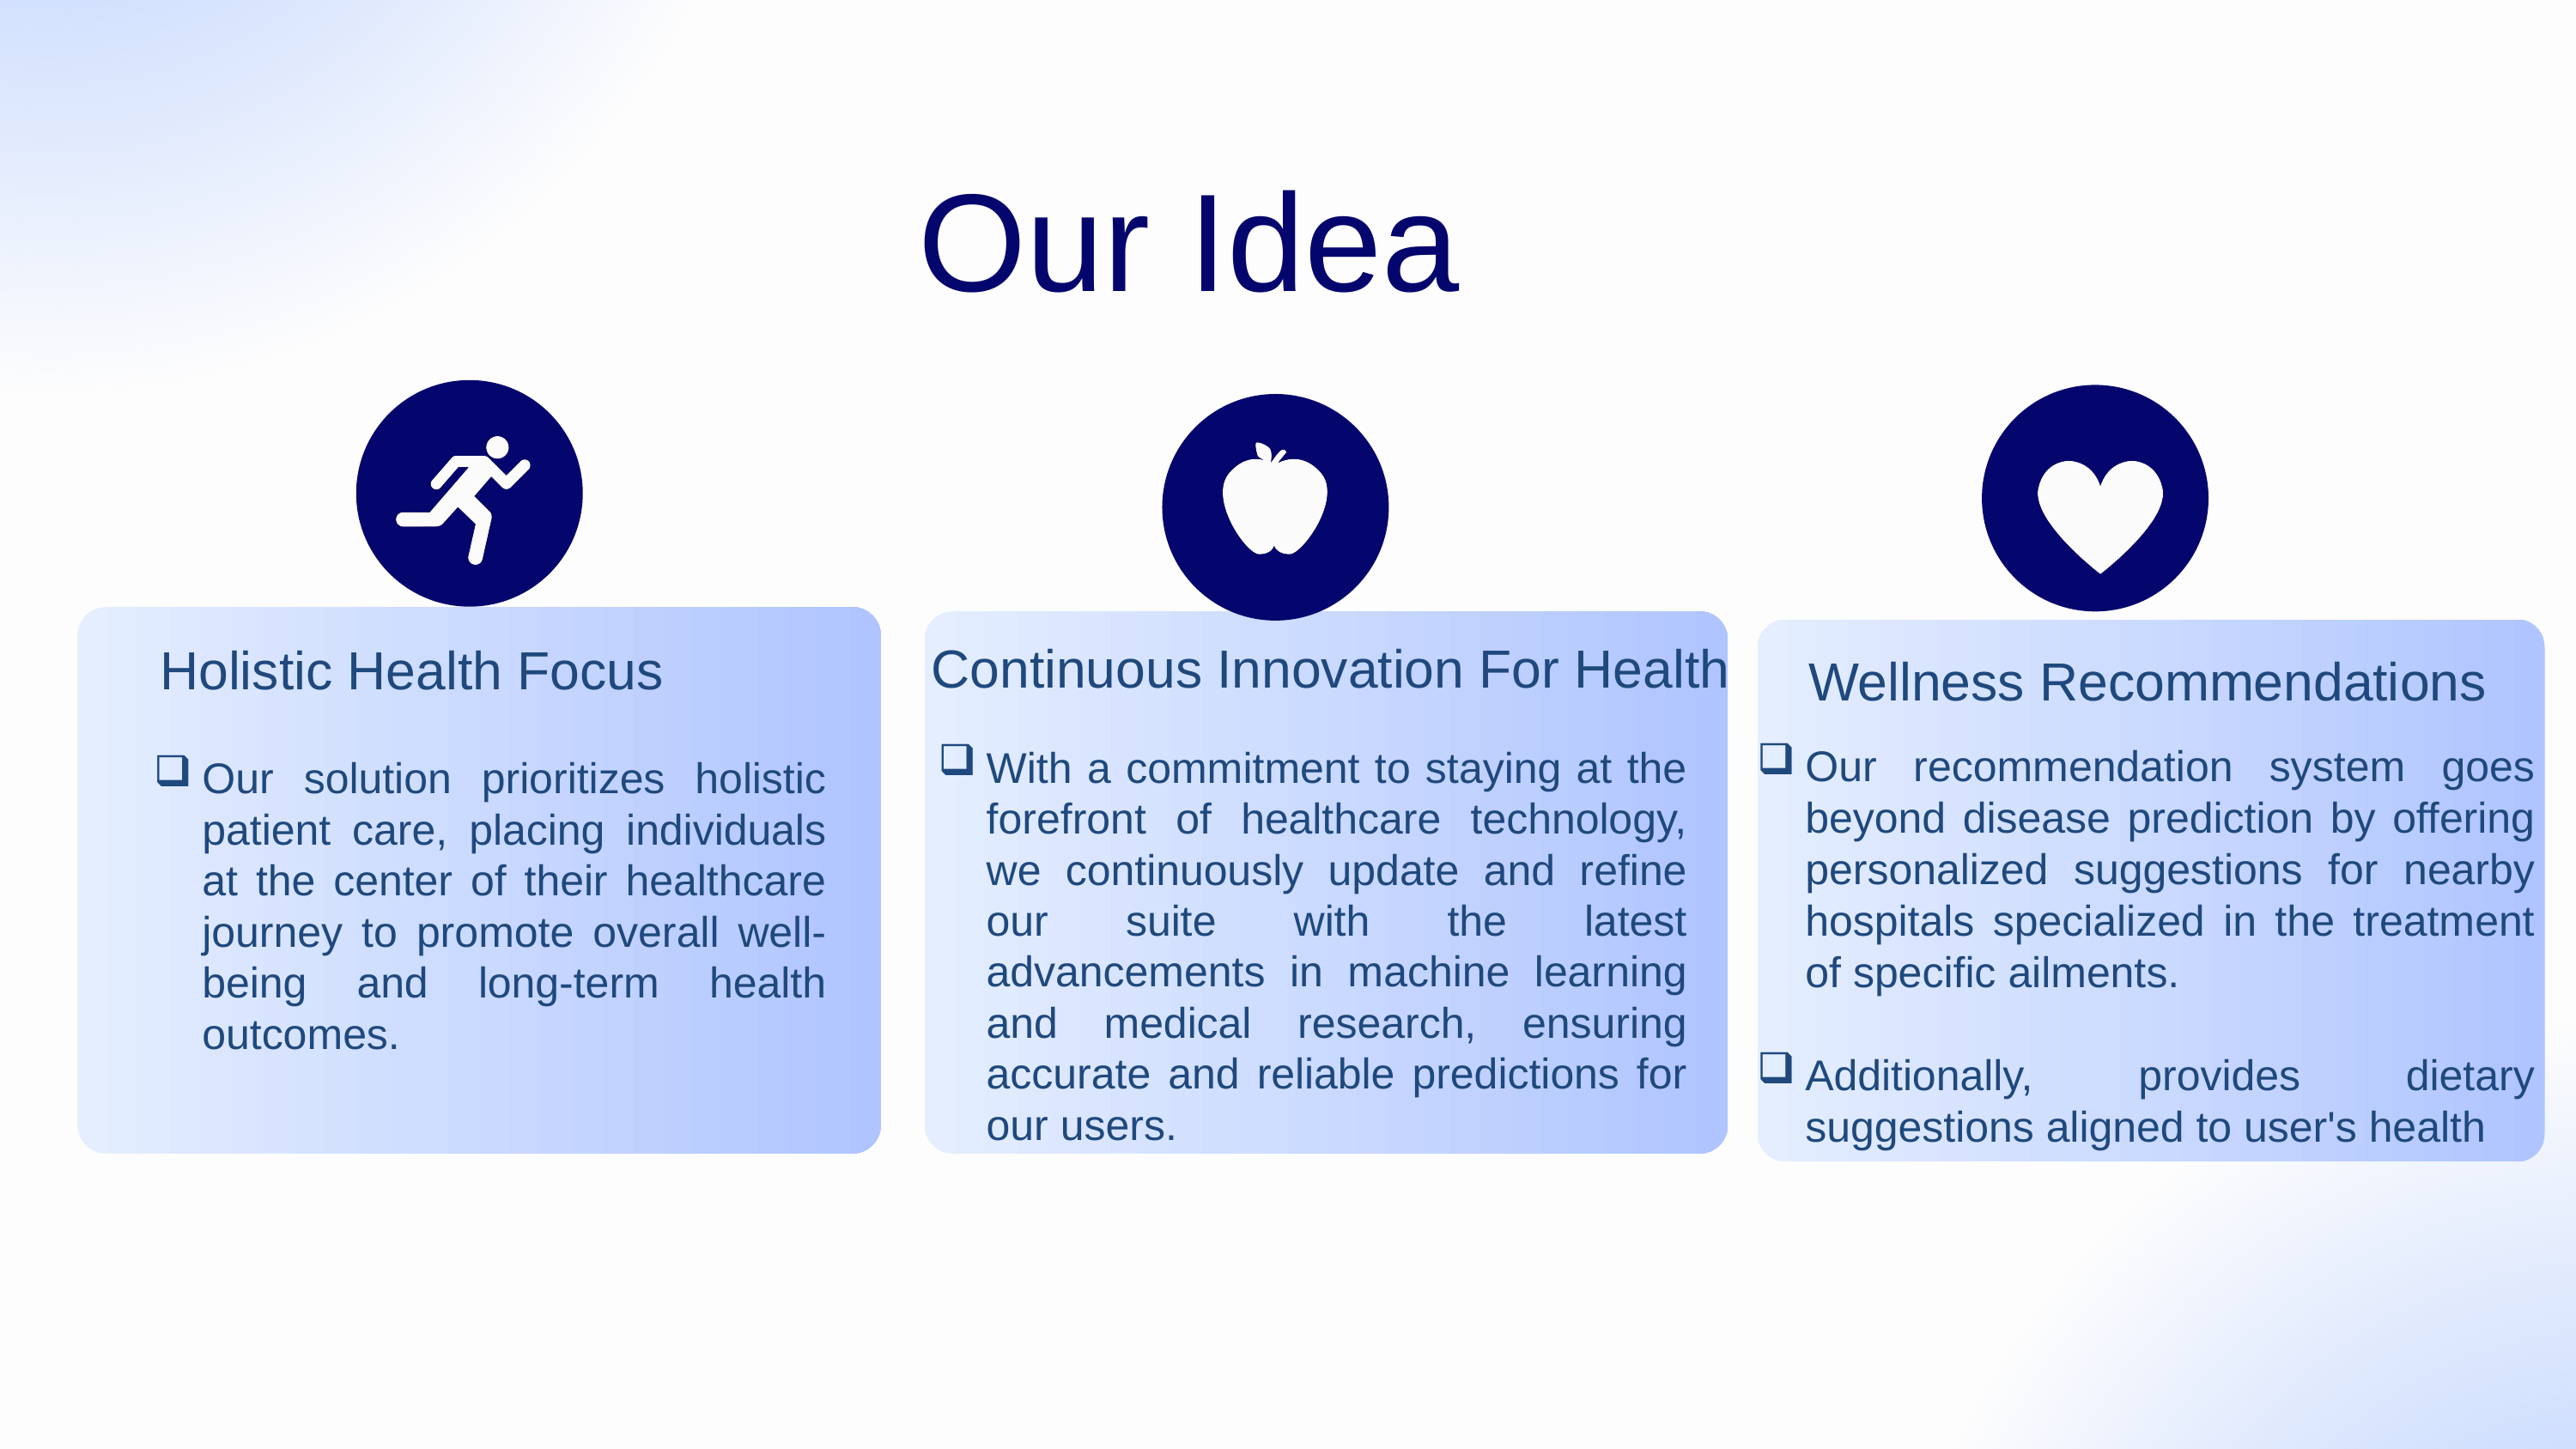

Our Idea

Continuous Innovation For Health
Holistic Health Focus
Wellness Recommendations
Our recommendation system goes beyond disease prediction by offering personalized suggestions for nearby hospitals specialized in the treatment of specific ailments.

Additionally, provides dietary suggestions aligned to user's health
With a commitment to staying at the forefront of healthcare technology, we continuously update and refine our suite with the latest advancements in machine learning and medical research, ensuring accurate and reliable predictions for our users.
Our solution prioritizes holistic patient care, placing individuals at the center of their healthcare journey to promote overall well-being and long-term health outcomes.